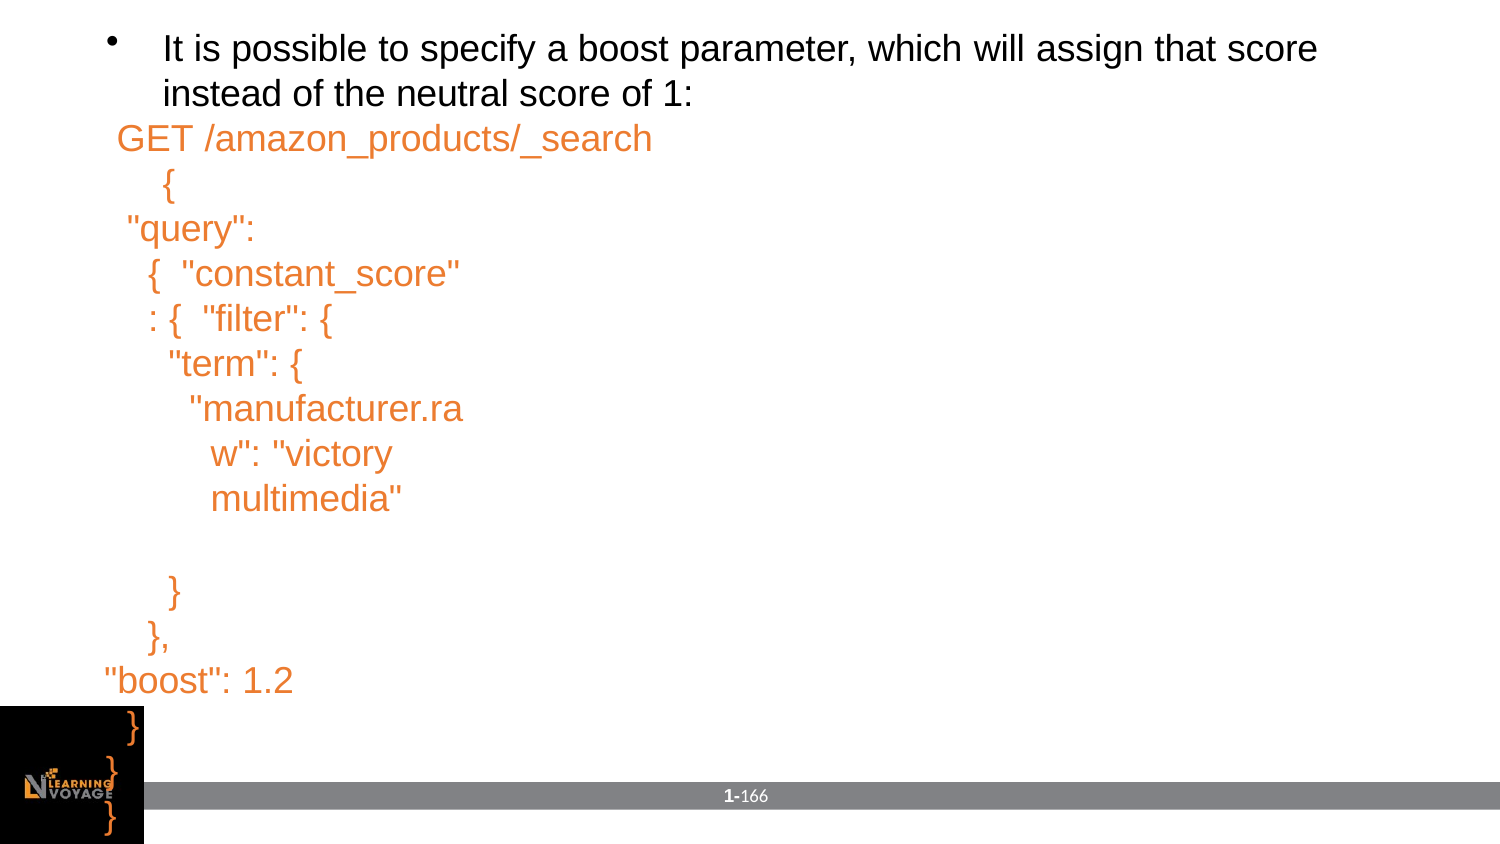

It is possible to specify a boost parameter, which will assign that score
instead of the neutral score of 1:  GET /amazon_products/_search
{
"query": {  "constant_score": {  "filter": {
"term": {
"manufacturer.raw": "victory multimedia"

}
},
"boost": 1.2
}
}
}
1-166